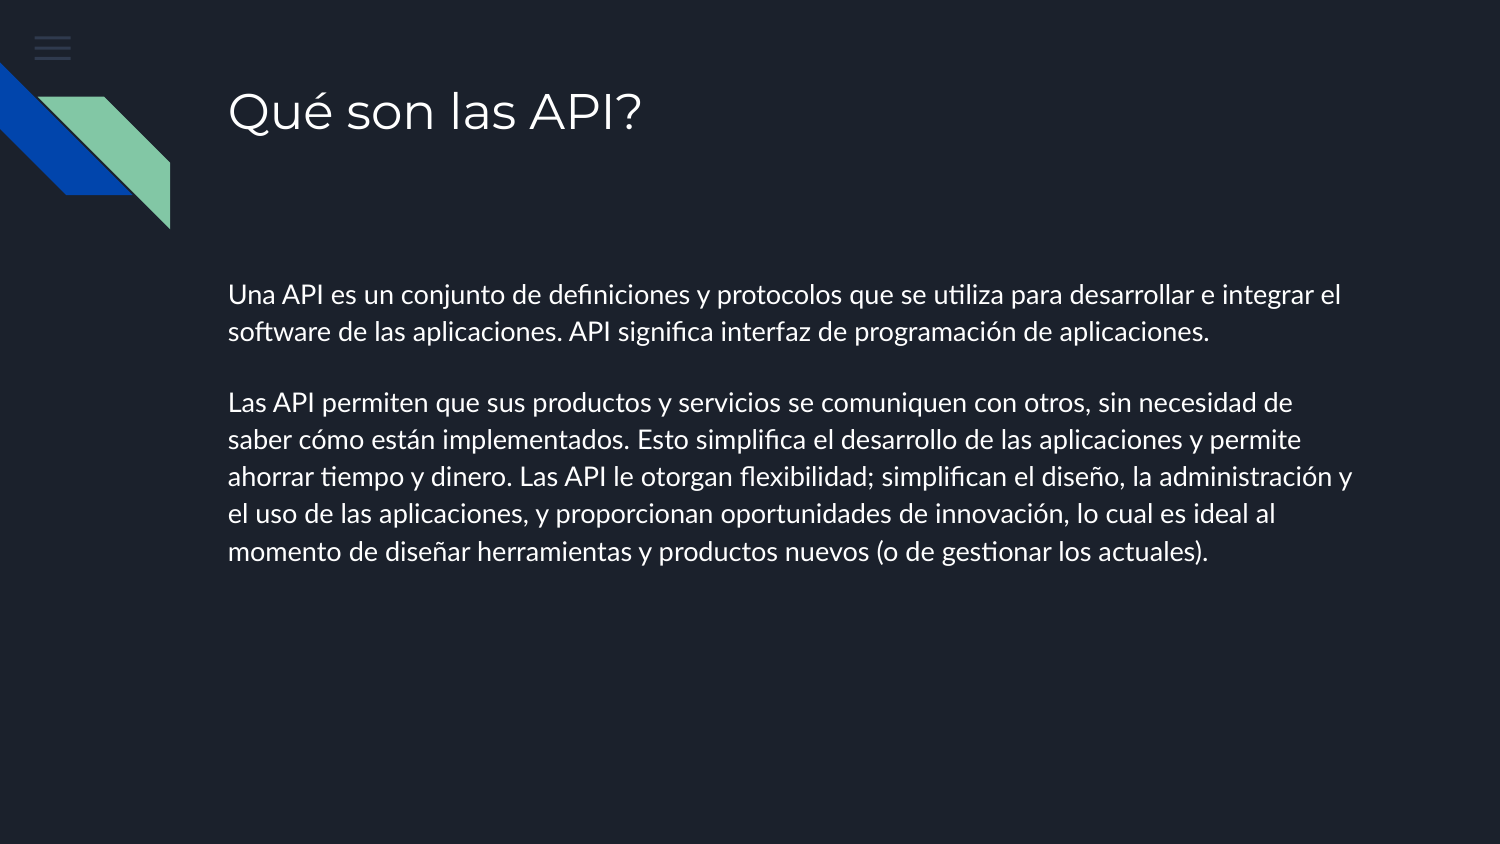

# Qué son las API?
Una API es un conjunto de definiciones y protocolos que se utiliza para desarrollar e integrar el software de las aplicaciones. API significa interfaz de programación de aplicaciones.
Las API permiten que sus productos y servicios se comuniquen con otros, sin necesidad de saber cómo están implementados. Esto simplifica el desarrollo de las aplicaciones y permite ahorrar tiempo y dinero. Las API le otorgan flexibilidad; simplifican el diseño, la administración y el uso de las aplicaciones, y proporcionan oportunidades de innovación, lo cual es ideal al momento de diseñar herramientas y productos nuevos (o de gestionar los actuales).